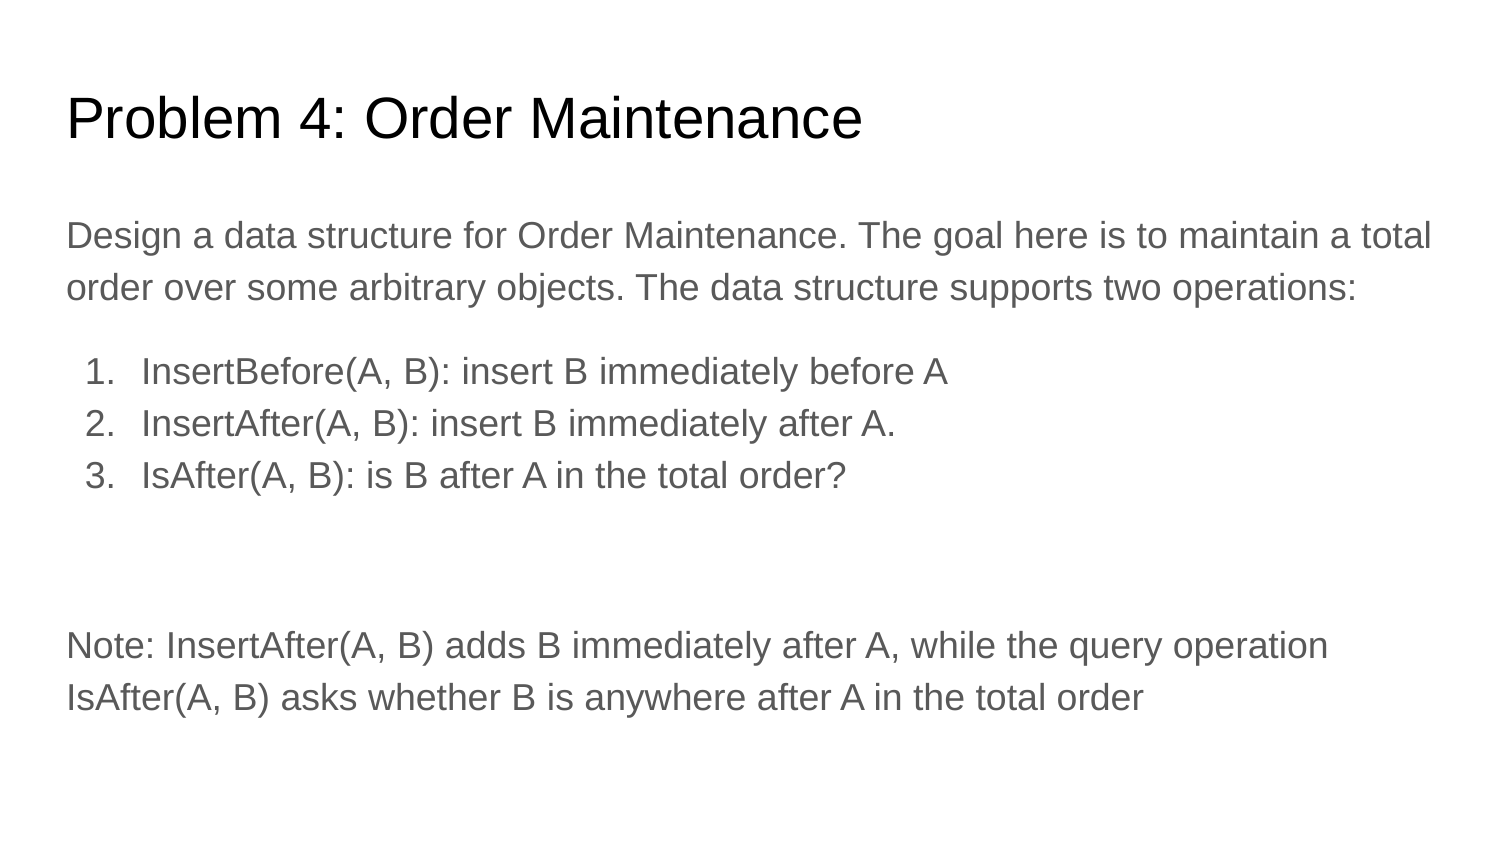

# Problem 4: Order Maintenance

Design a data structure for Order Maintenance. The goal here is to maintain a total order over some arbitrary objects. The data structure supports two operations:
InsertBefore(A, B): insert B immediately before A
InsertAfter(A, B): insert B immediately after A.
IsAfter(A, B): is B after A in the total order?

Note: InsertAfter(A, B) adds B immediately after A, while the query operation IsAfter(A, B) asks whether B is anywhere after A in the total order